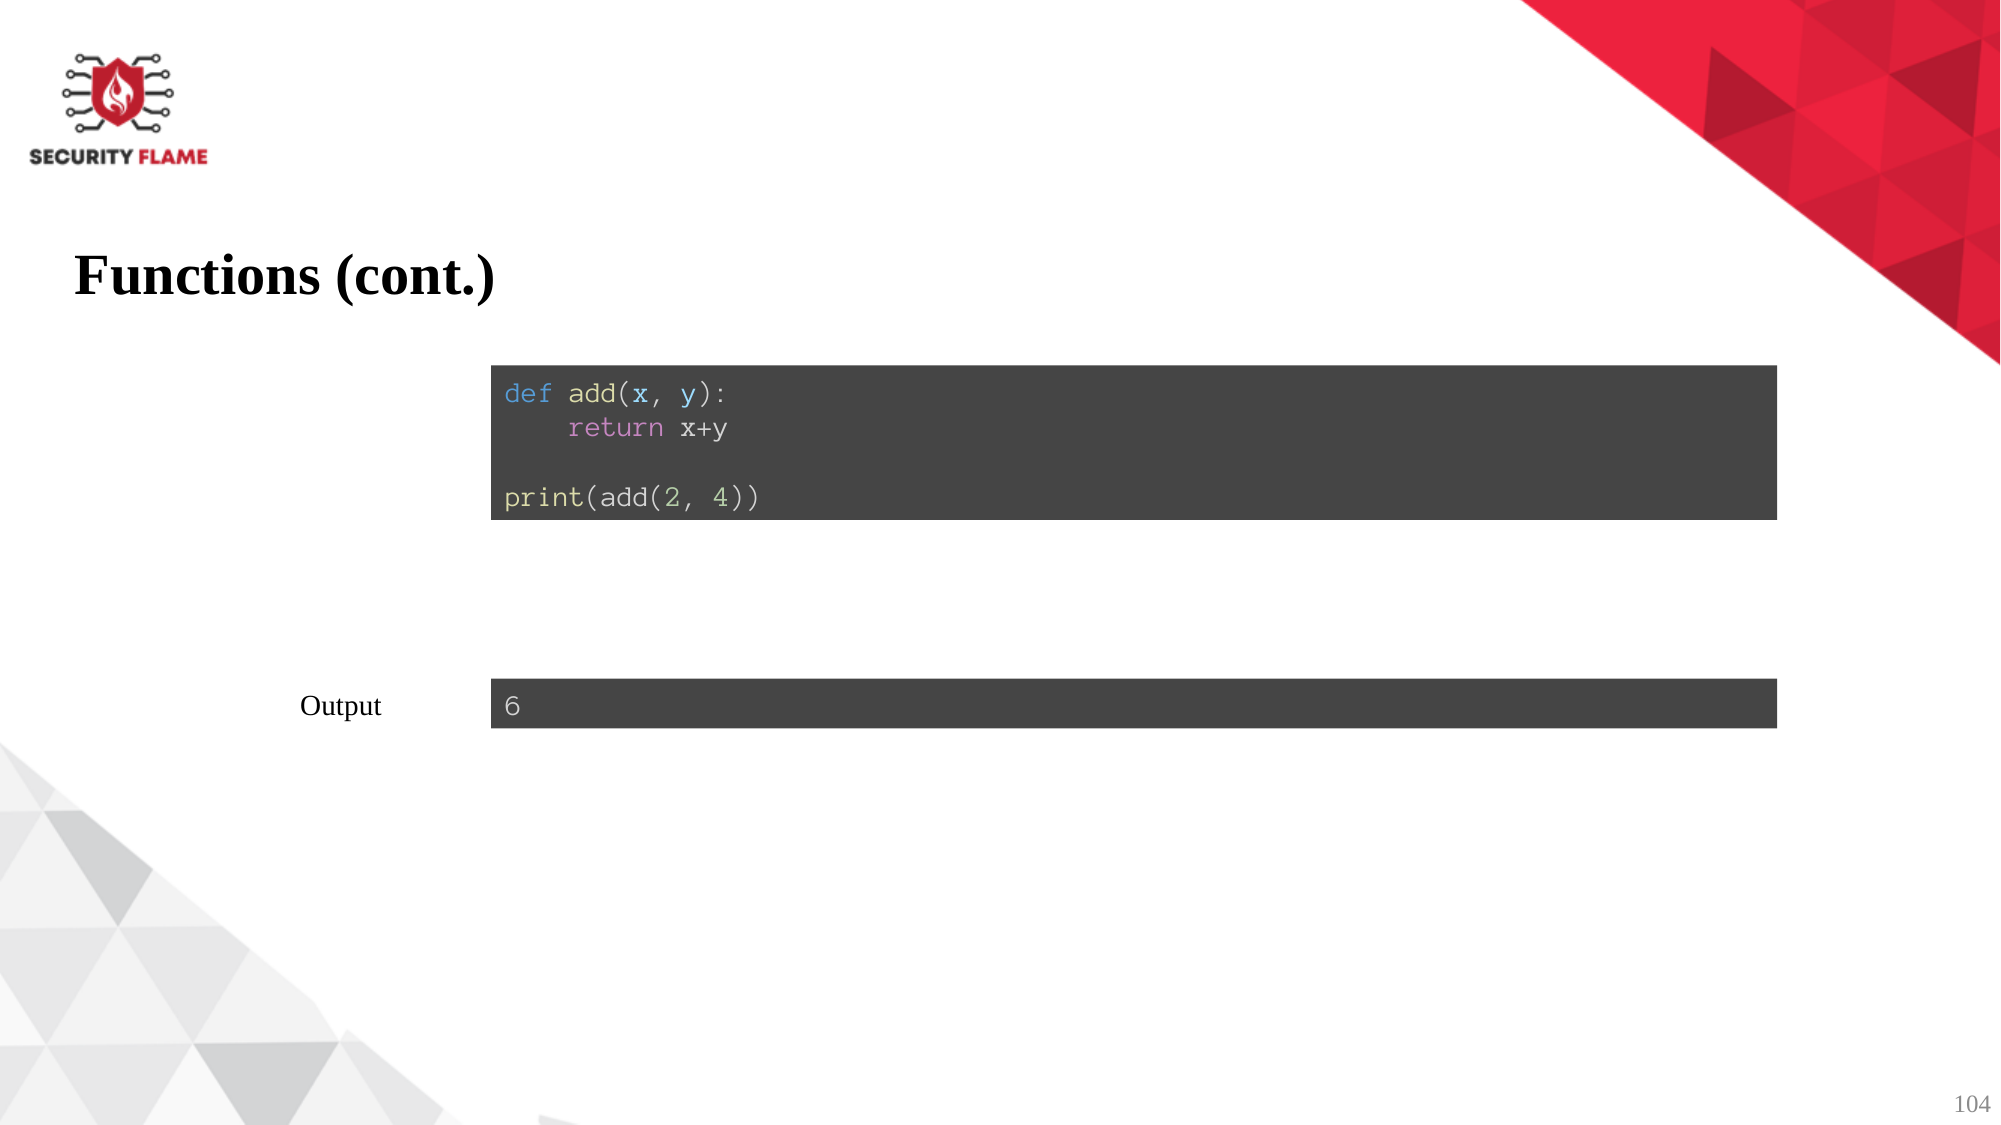

Functions (cont.)
def add(x, y):
    return x+y
print(add(2, 4))
Output
6
104